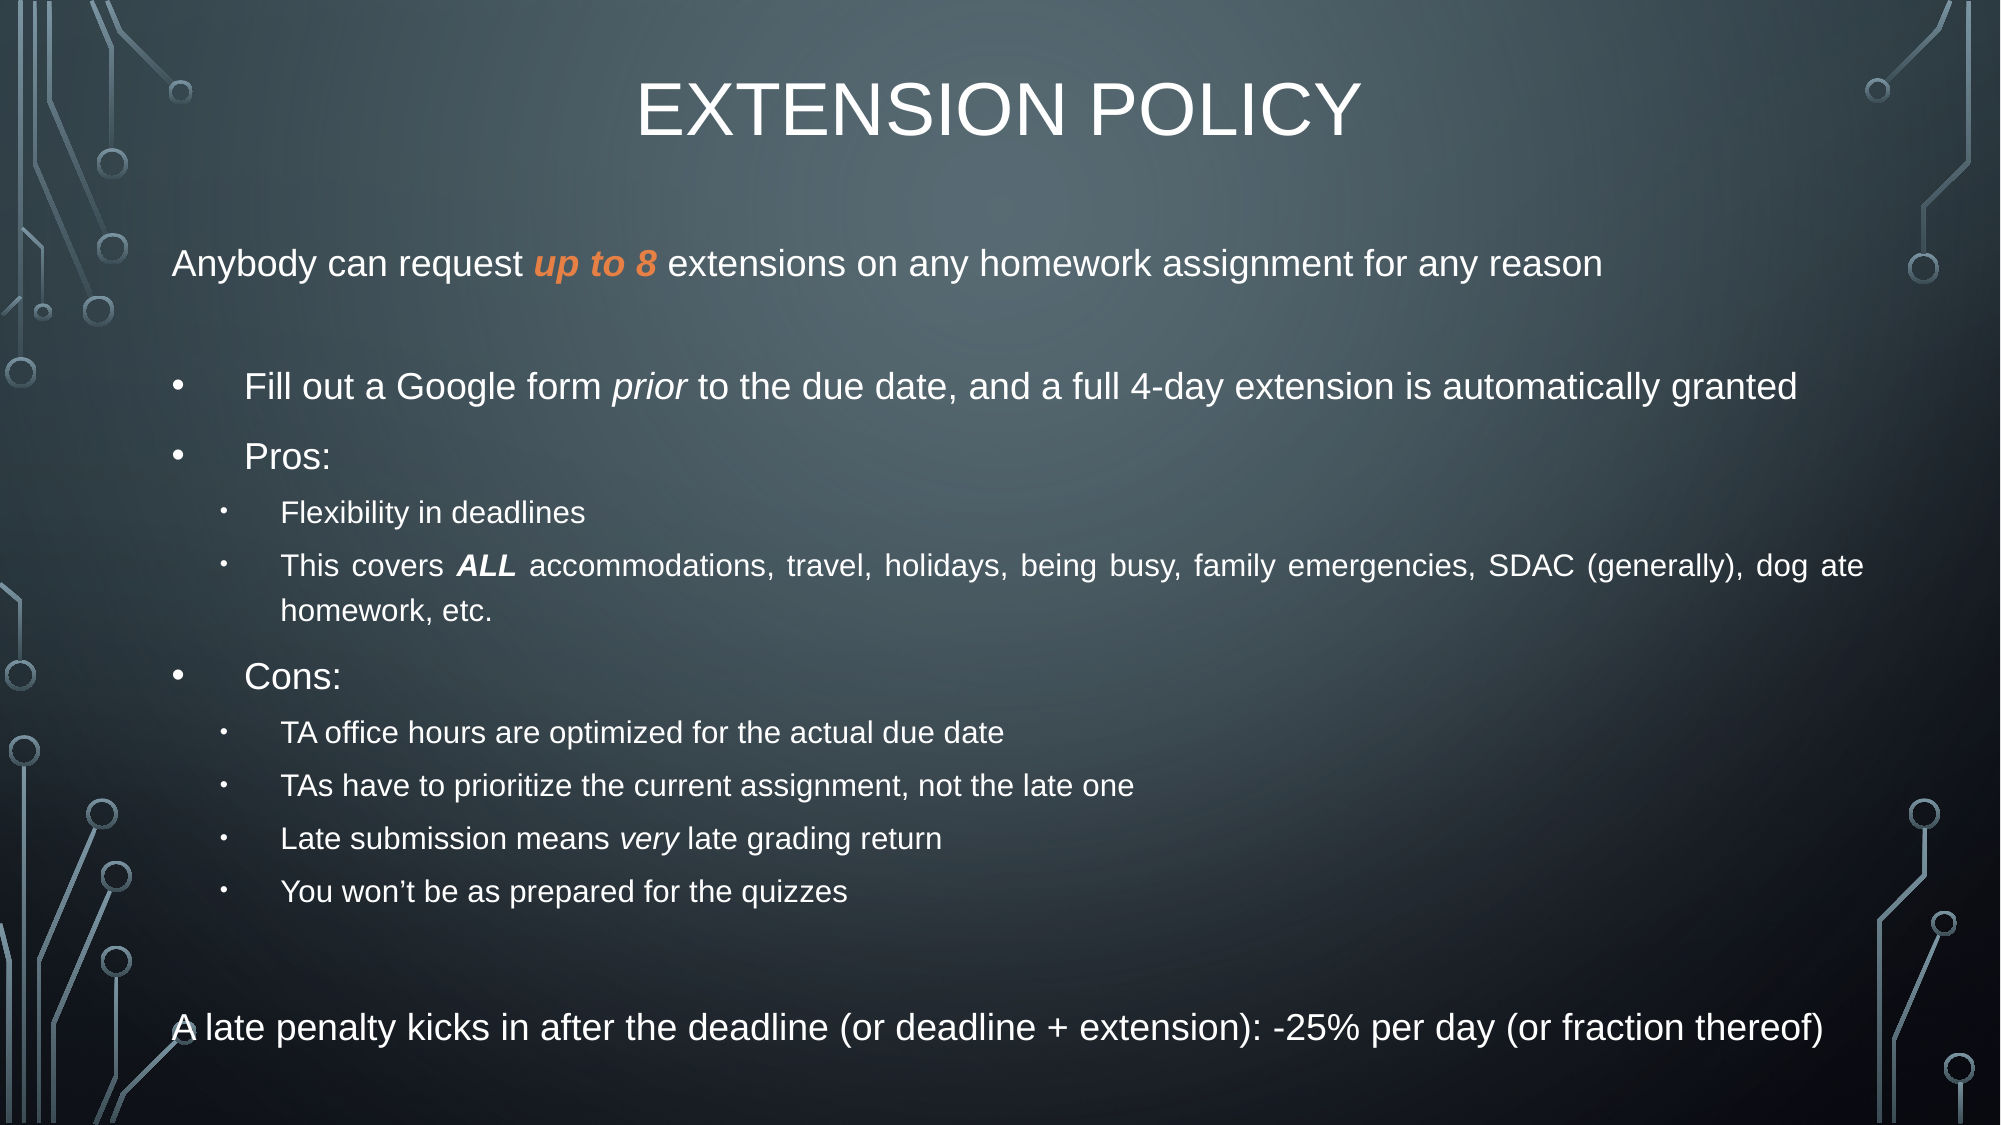

# Extension Policy
Anybody can request up to 8 extensions on any homework assignment for any reason

Fill out a Google form prior to the due date, and a full 4-day extension is automatically granted
Pros:
Flexibility in deadlines
This covers ALL accommodations, travel, holidays, being busy, family emergencies, SDAC (generally), dog ate homework, etc.
Cons:
TA office hours are optimized for the actual due date
TAs have to prioritize the current assignment, not the late one
Late submission means very late grading return
You won’t be as prepared for the quizzes

A late penalty kicks in after the deadline (or deadline + extension): -25% per day (or fraction thereof)